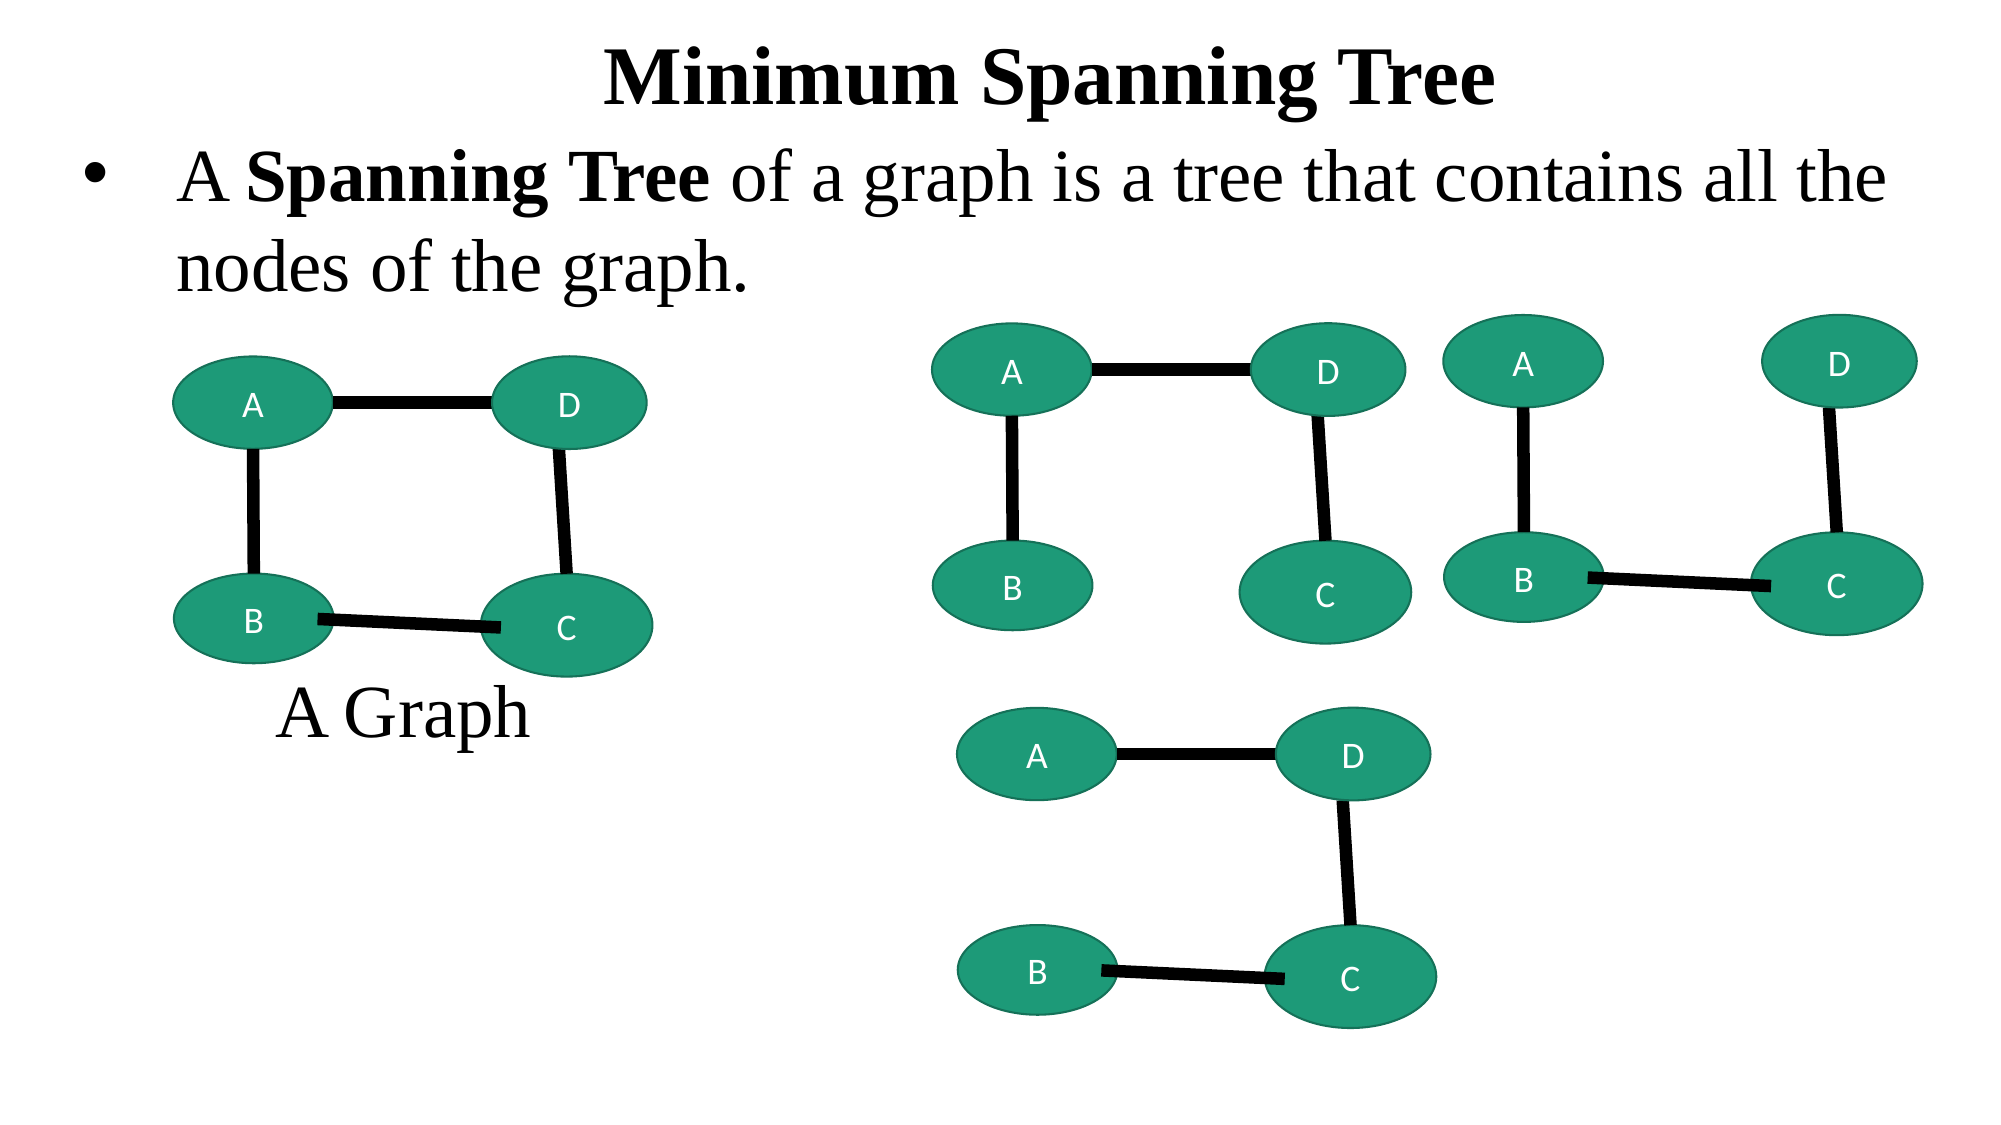

Minimum Spanning Tree
A Spanning Tree of a graph is a tree that contains all the nodes of the graph.
D
A
B
C
D
A
B
C
D
A
B
C
 A Graph

D
A
B
C